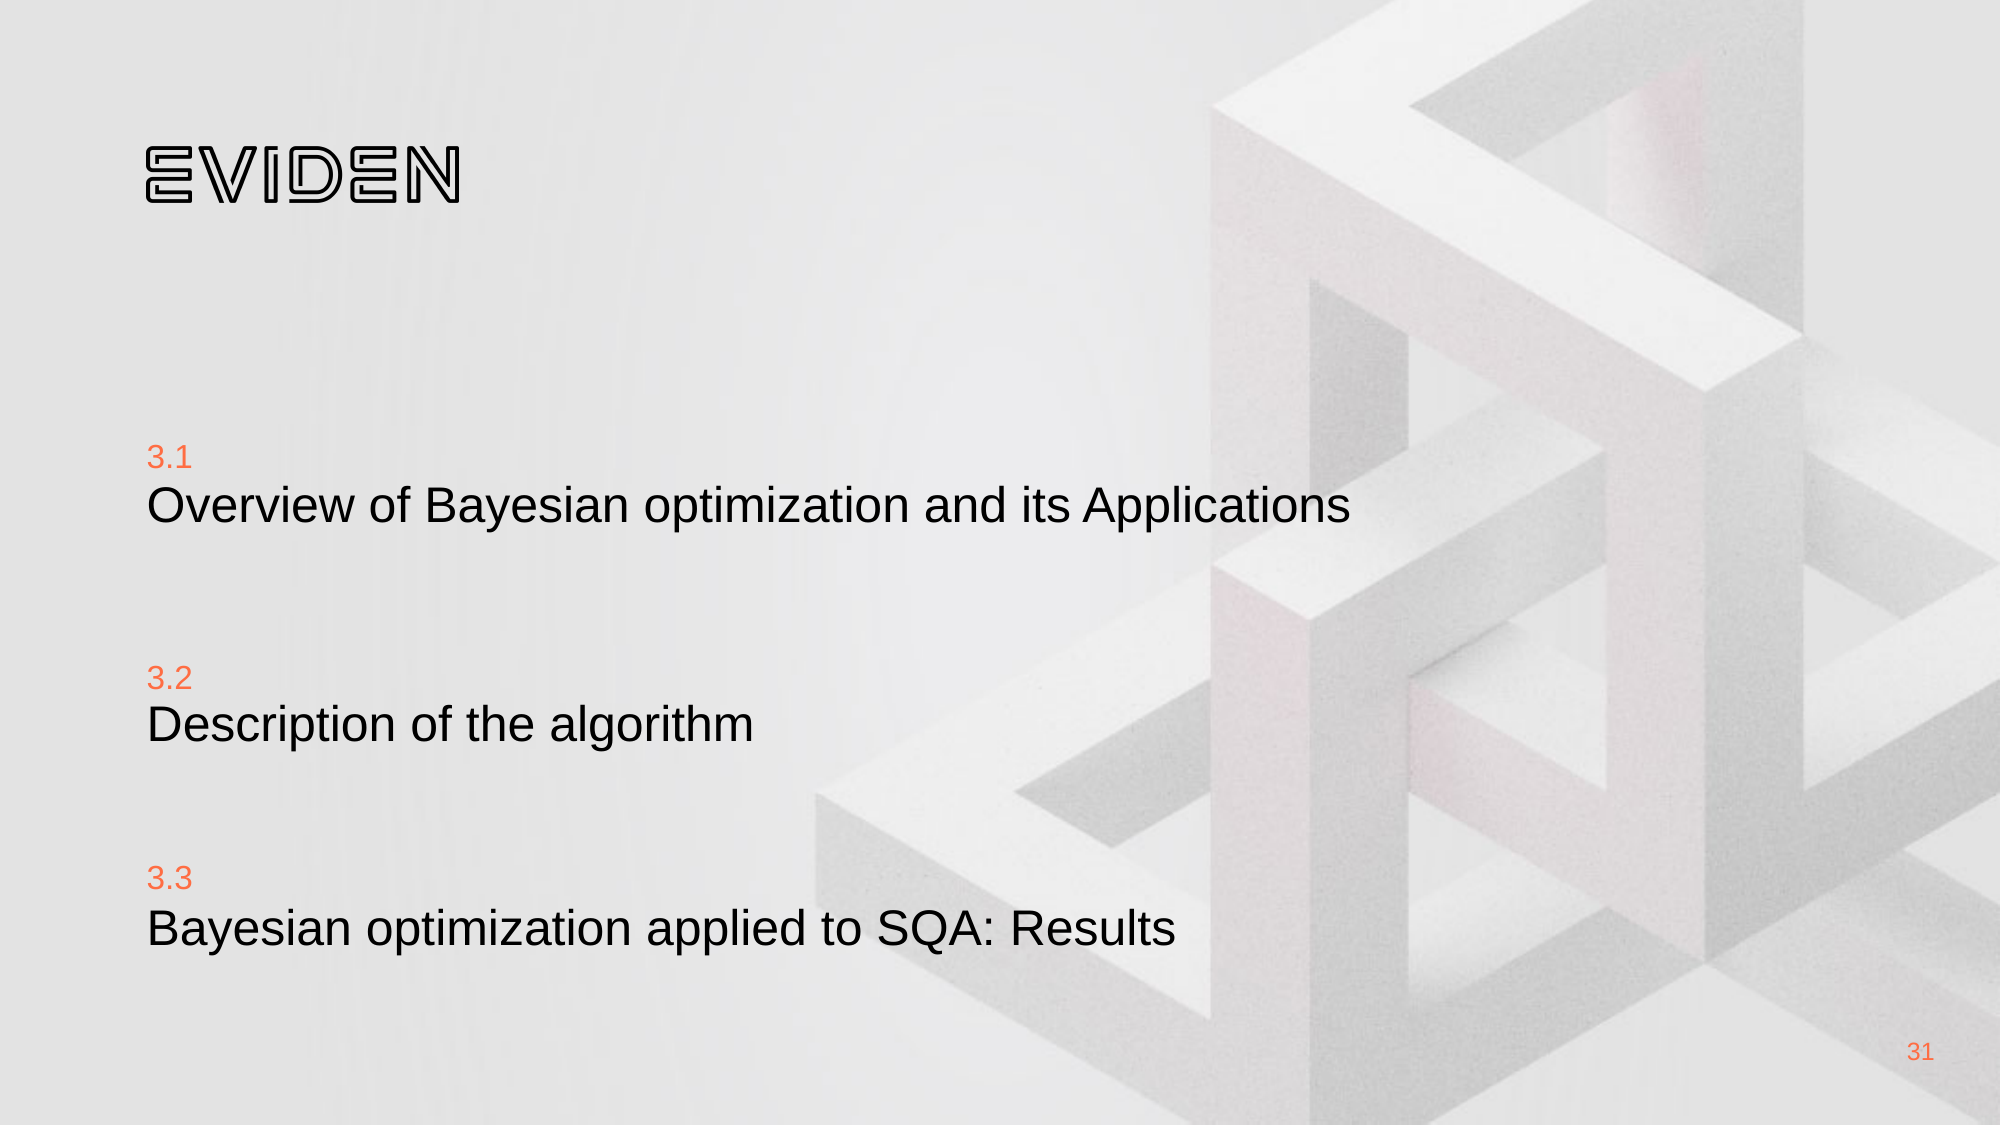

3.1
Overview of Bayesian optimization and its Applications
3.2
Description of the algorithm
3.3
Bayesian optimization applied to SQA: Results